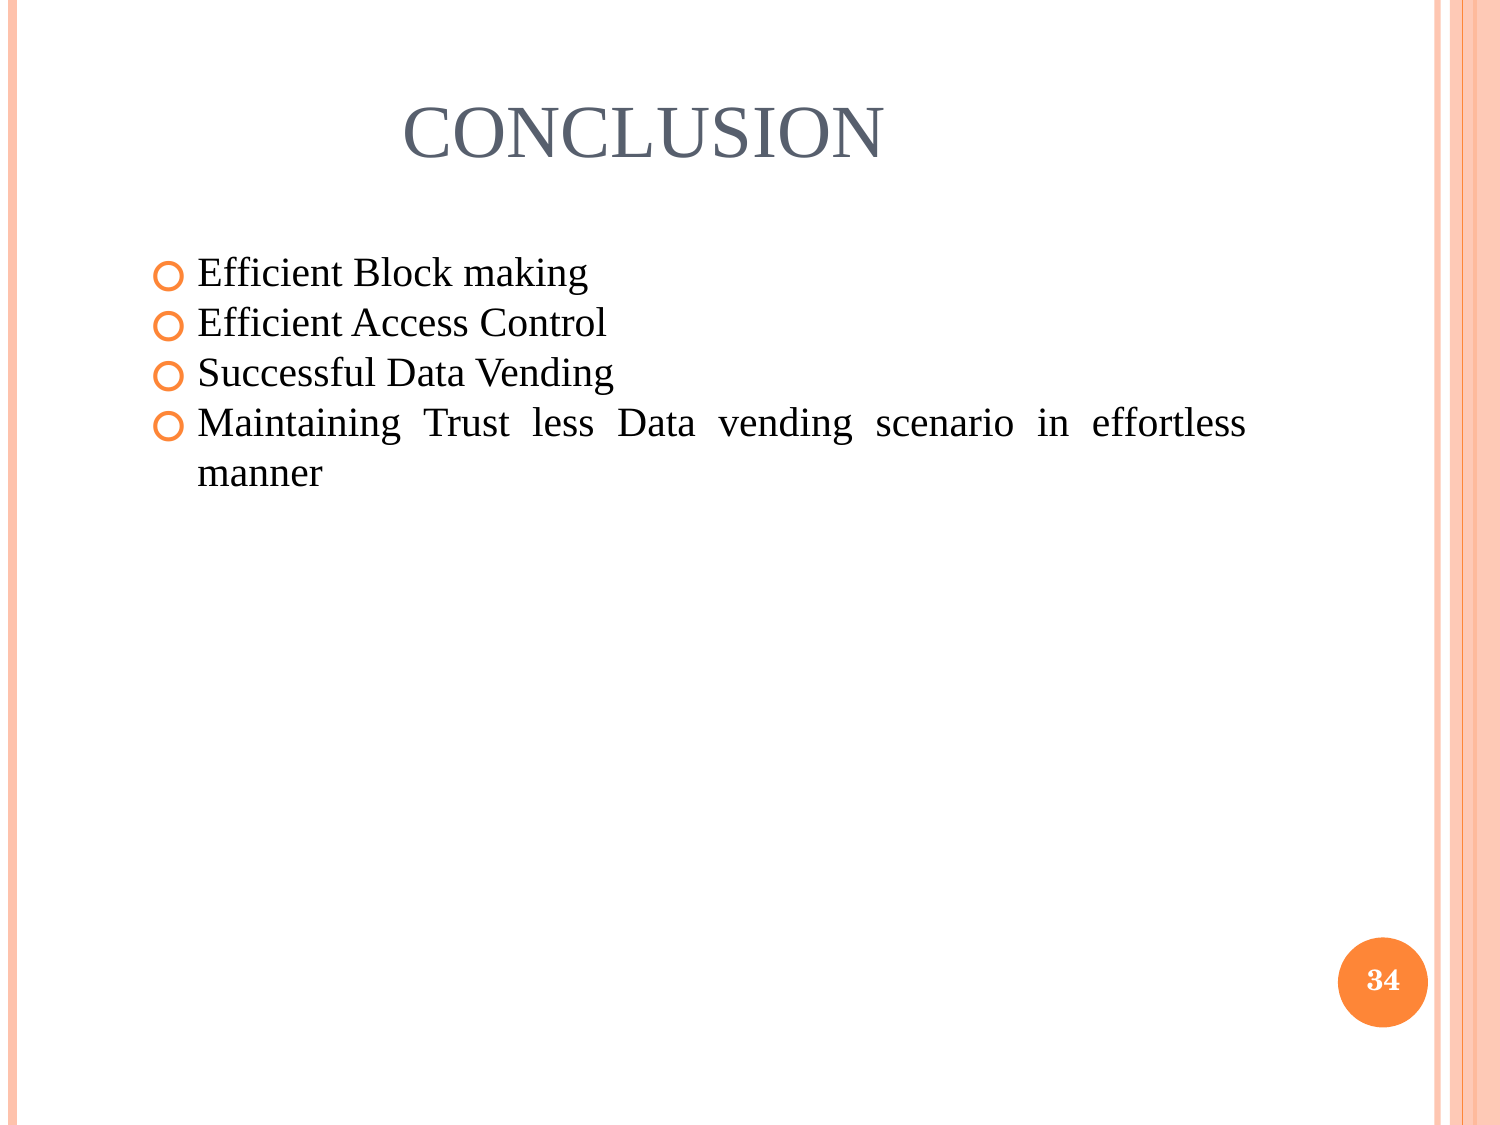

Conclusion
Efficient Block making
Efficient Access Control
Successful Data Vending
Maintaining Trust less Data vending scenario in effortless manner
34